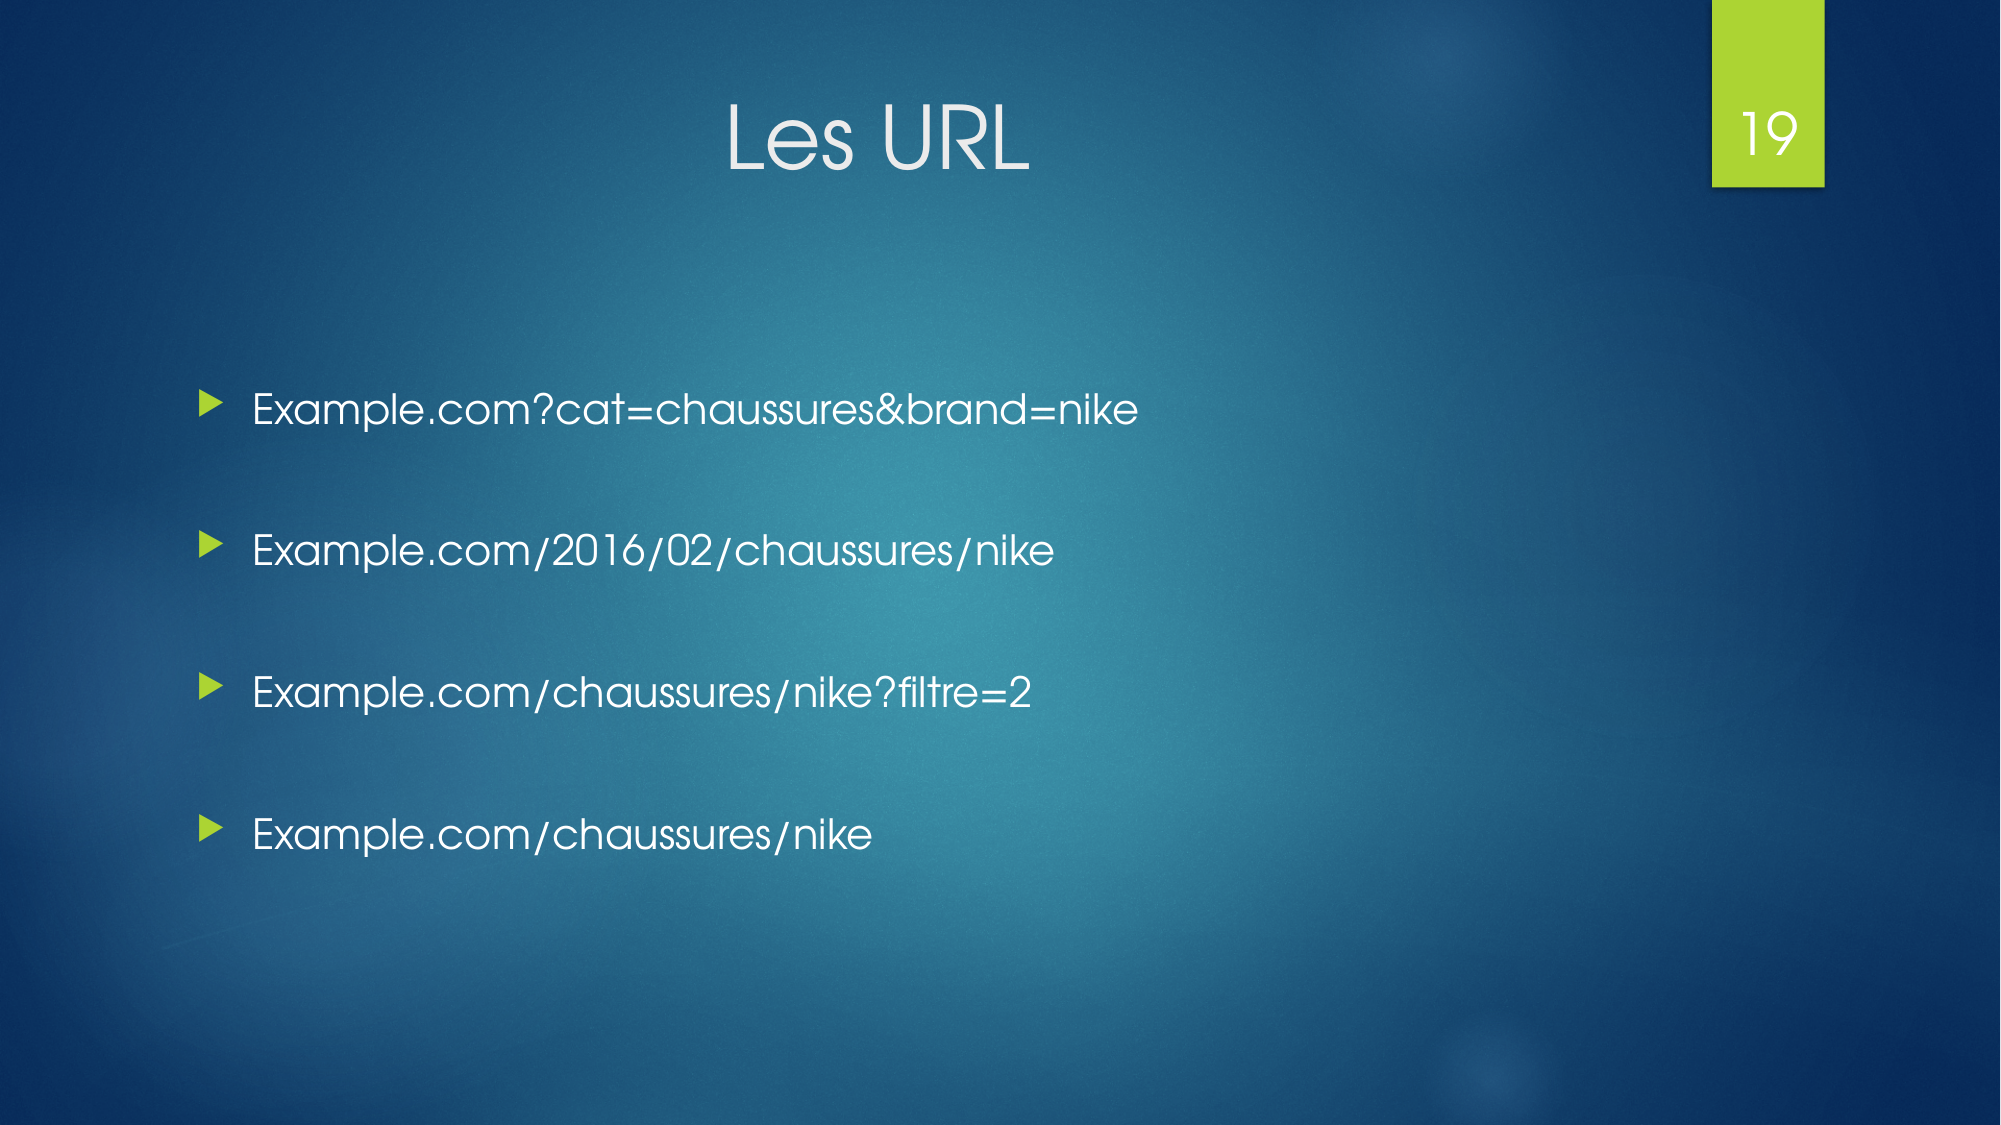

19
# Les URL

Example.com?cat=chaussures&brand=nike

Example.com/2016/02/chaussures/nike

Example.com/chaussures/nike?filtre=2

Example.com/chaussures/nike